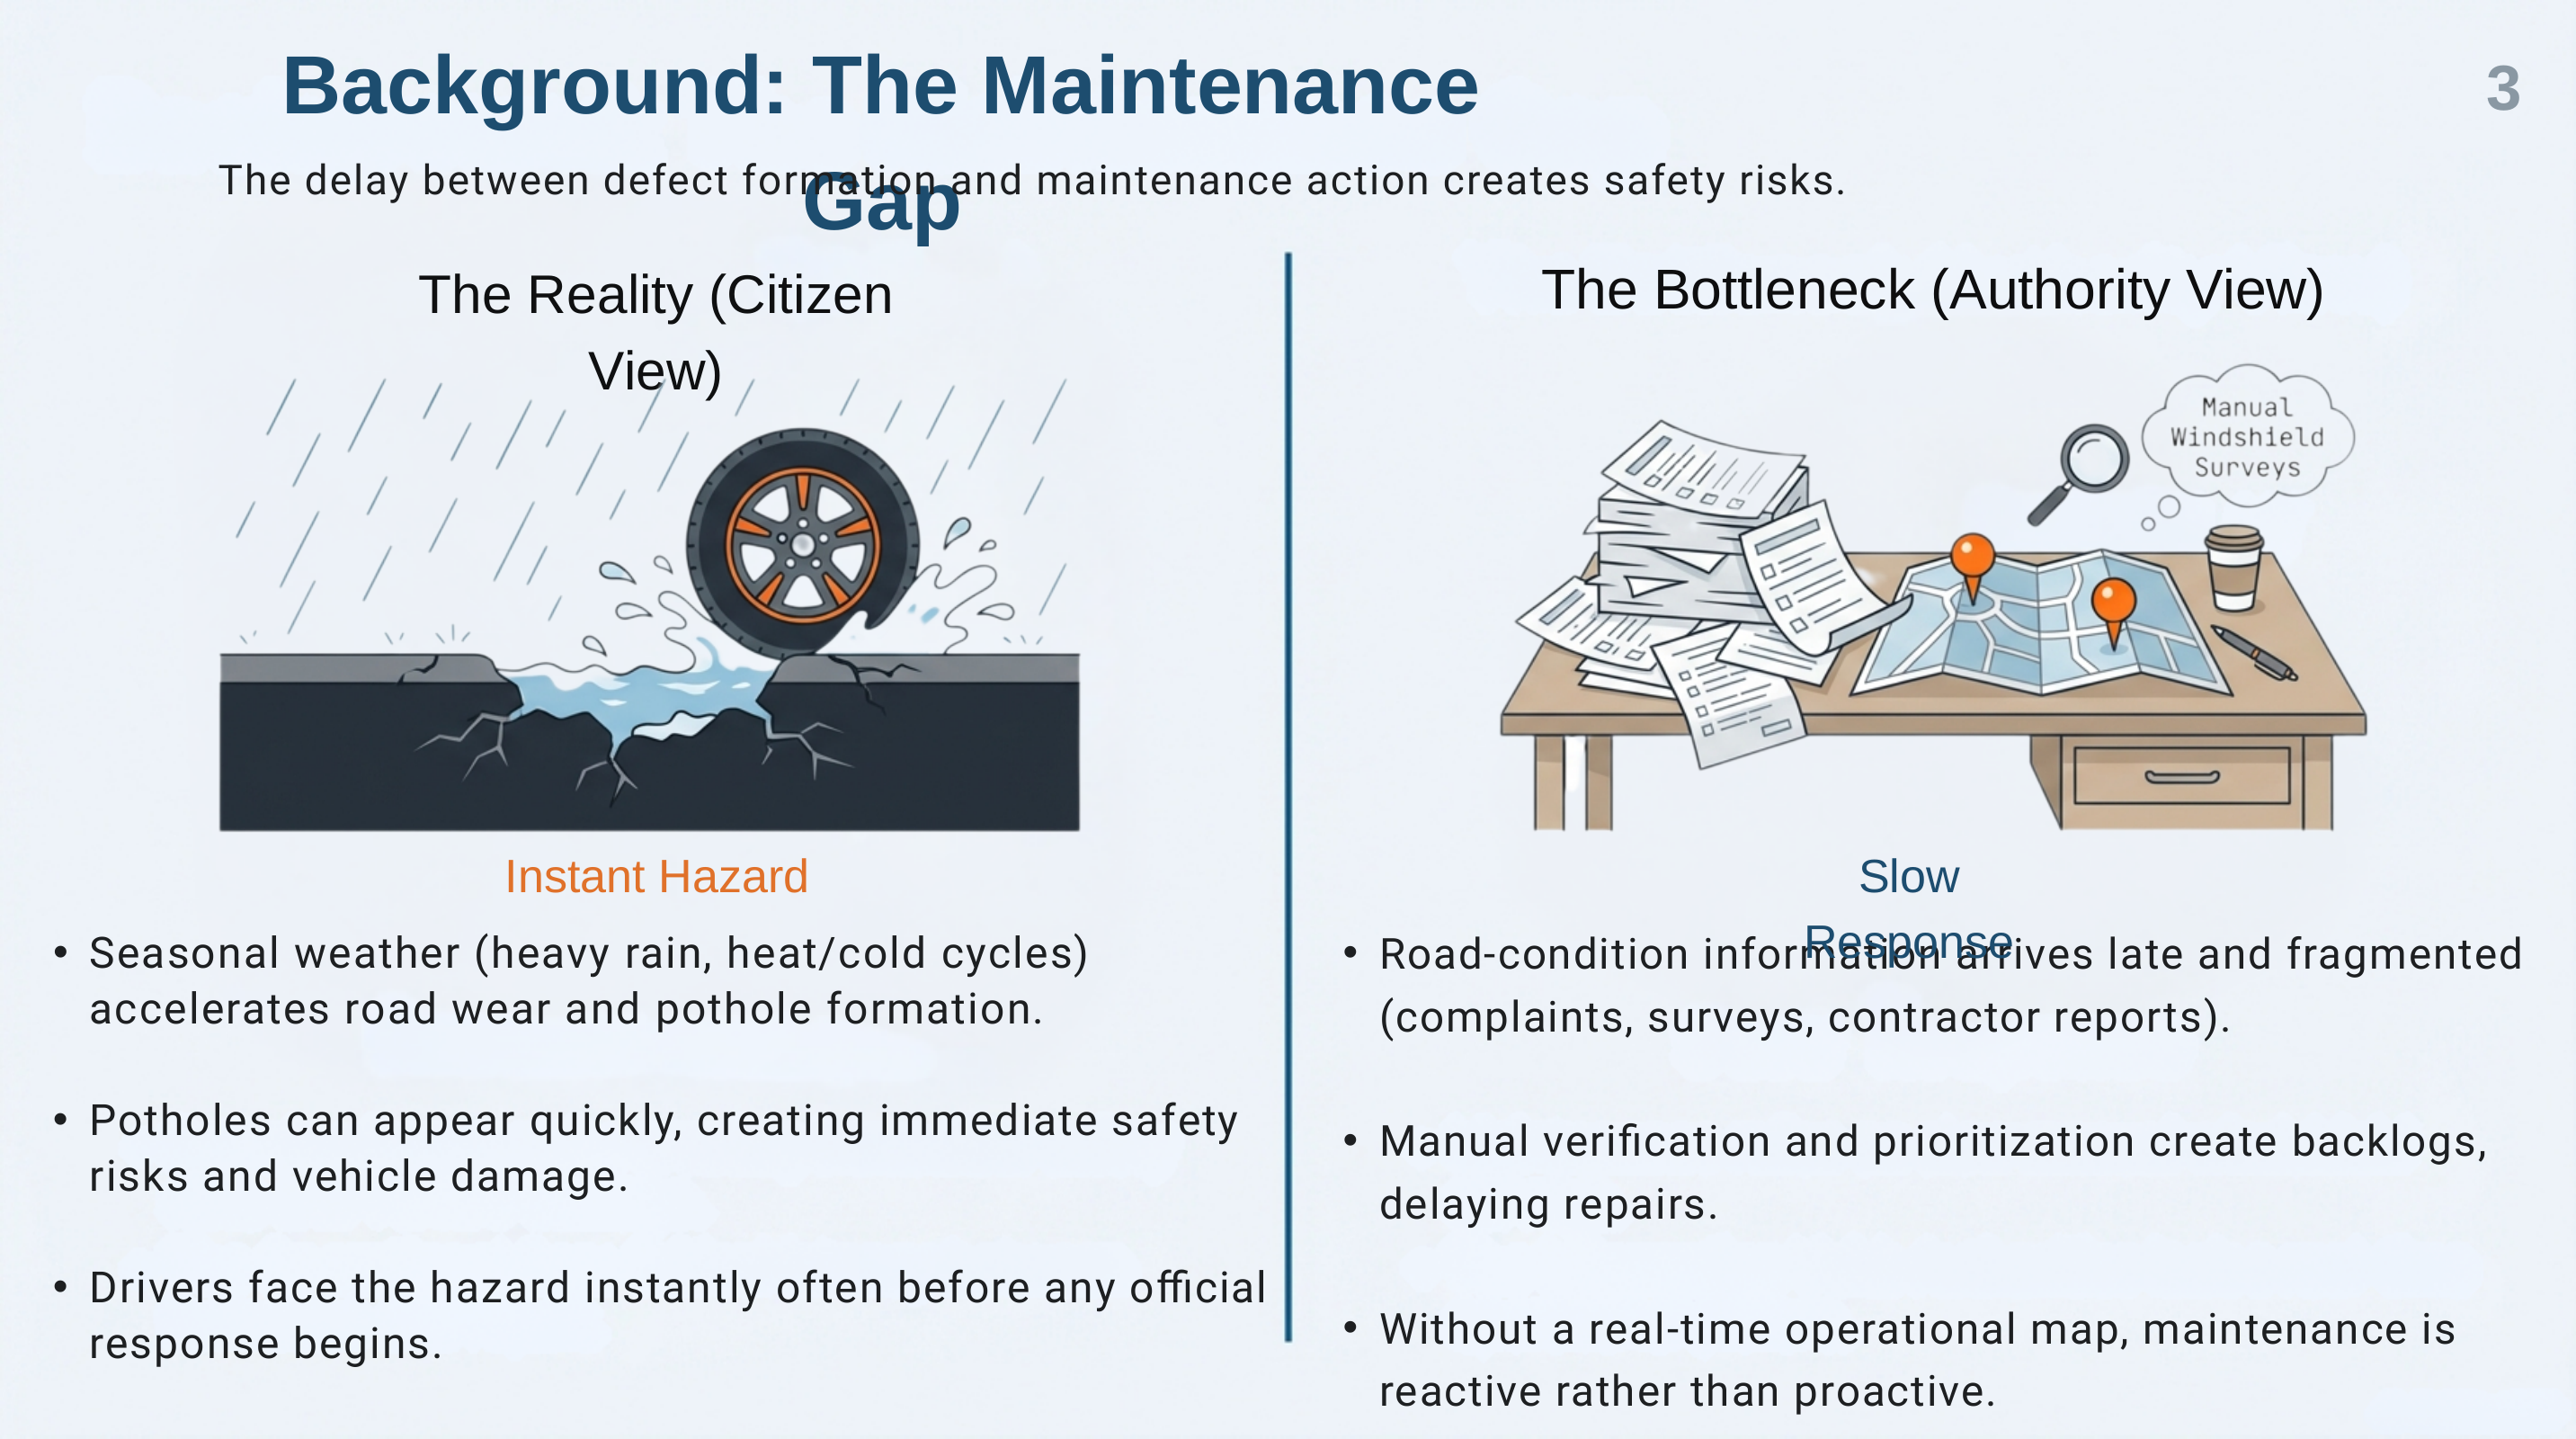

Background: The Maintenance Gap
3
The delay between defect formation and maintenance action creates safety risks.

The Bottleneck (Authority View)
The Reality (Citizen View)

Instant Hazard
Slow Response
Road-condition information arrives late and fragmented (complaints, surveys, contractor reports).

Manual verification and prioritization create backlogs, delaying repairs.

Without a real-time operational map, maintenance is reactive rather than proactive.
Seasonal weather (heavy rain, heat/cold cycles) accelerates road wear and pothole formation.

Potholes can appear quickly, creating immediate safety risks and vehicle damage.

Drivers face the hazard instantly often before any official response begins.